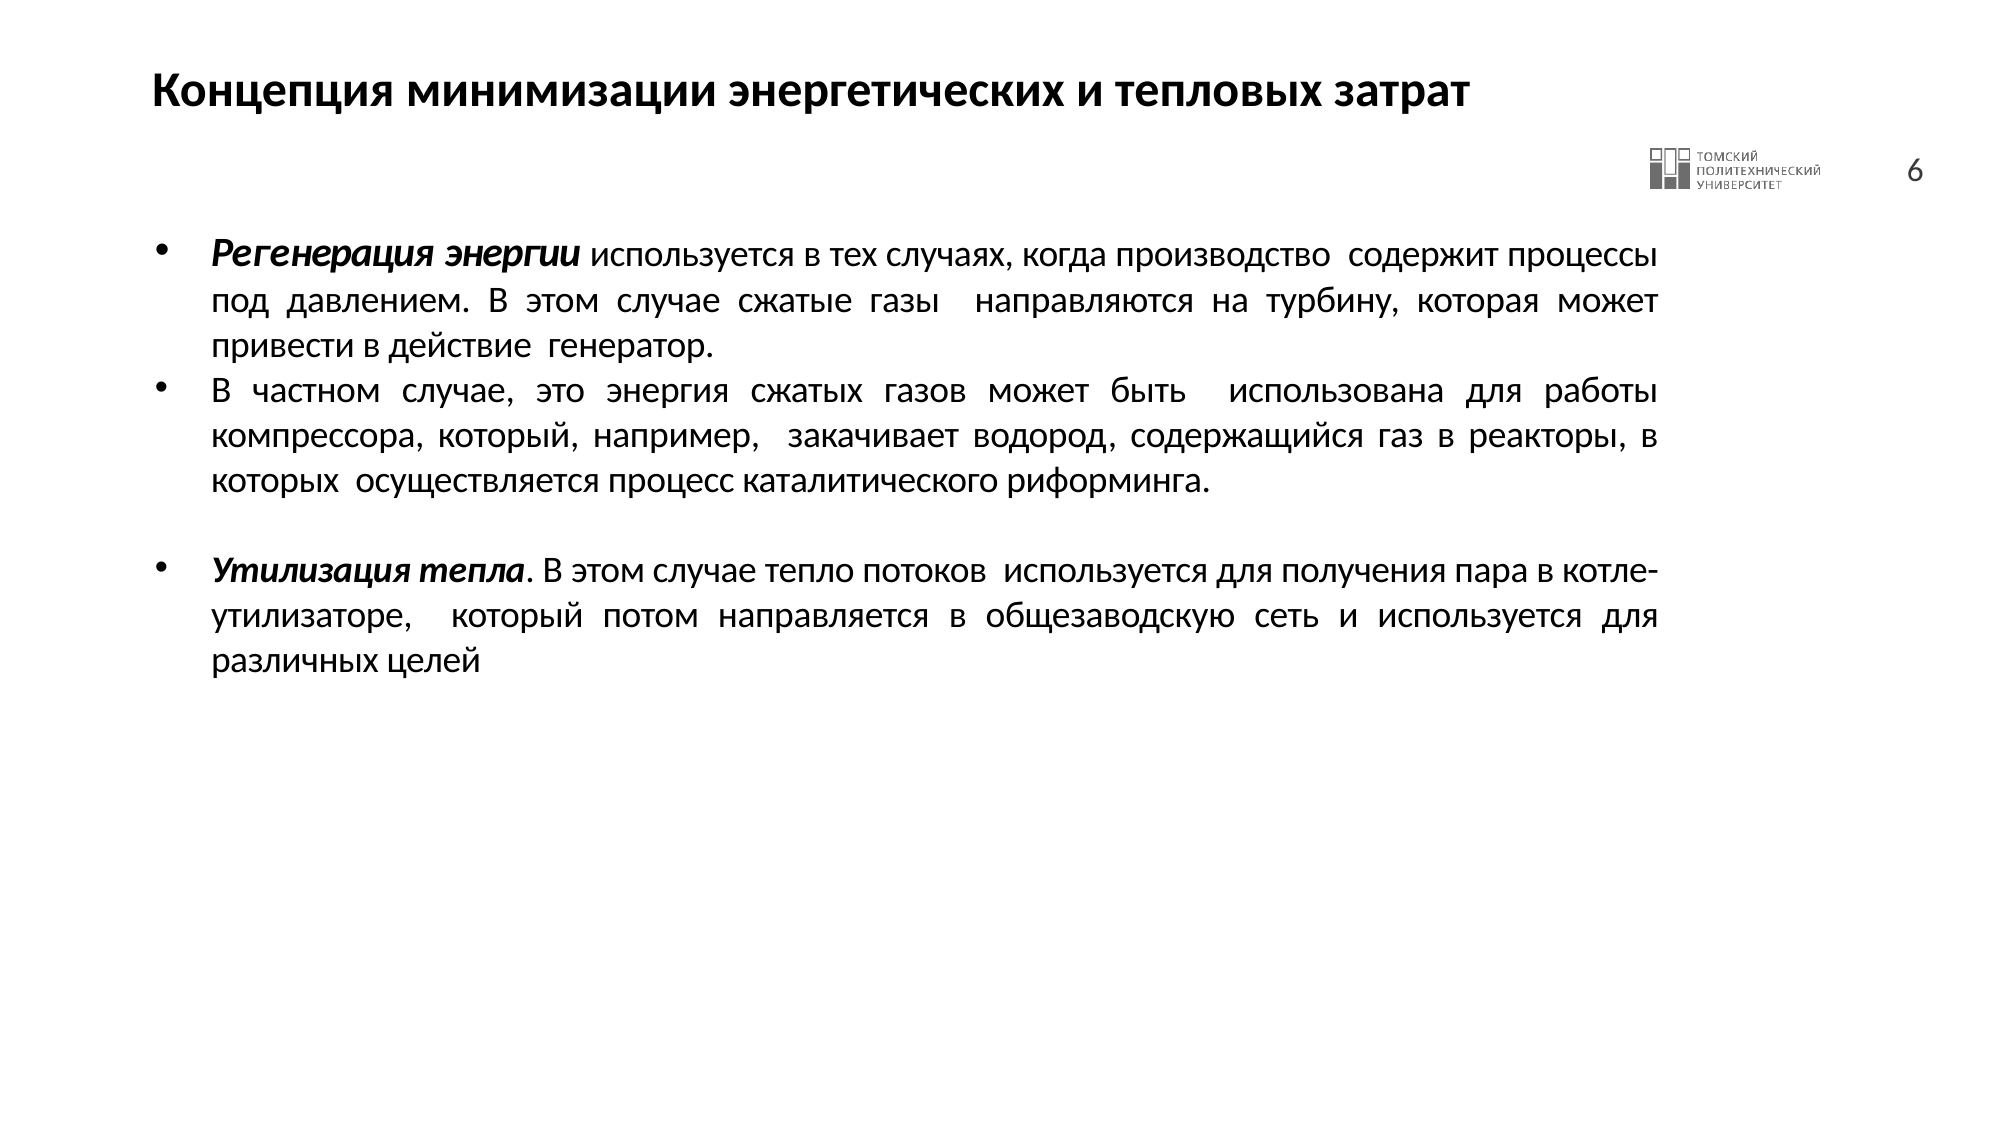

# Концепция минимизации энергетических и тепловых затрат
Регенерация энергии используется в тех случаях, когда производство  содержит процессы под давлением. В этом случае сжатые газы  направляются на турбину, которая может привести в действие  генератор.
В частном случае, это энергия сжатых газов может быть  использована для работы компрессора, который, например,  закачивает водород, содержащийся газ в реакторы, в которых  осуществляется процесс каталитического риформинга.

Утилизация тепла. В этом случае тепло потоков  используется для получения пара в котле-утилизаторе,  который потом направляется в общезаводскую сеть и используется для различных целей